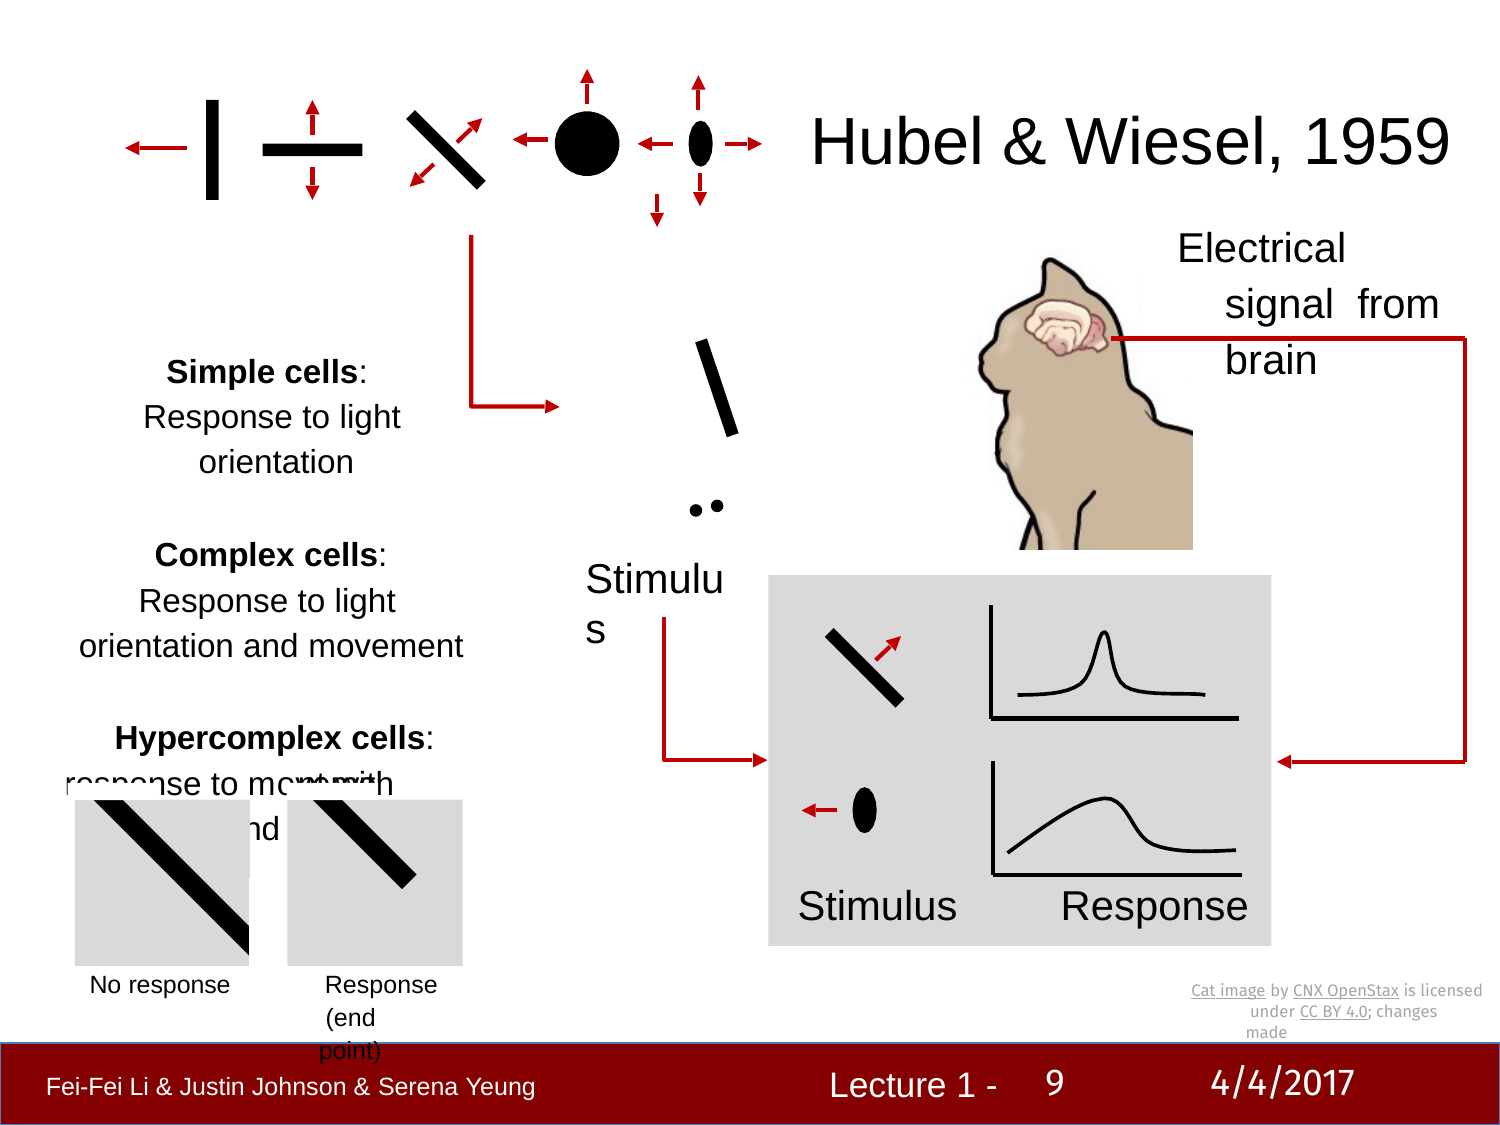

# Hubel & Wiesel, 1959

Electrical signal  from brain

Simple cells:  Response to light  orientation

Complex cells:
Response to light  orientation and movement
Stimulus

Hypercomplex cells:  nse to m	nt with
nd

respo
oveme

an e
point

Stimulus	Response

Response  (end point)
No response
Cat image by CNX OpenStax is licensed  under CC BY 4.0; changes made
9
4/4/2017
Lecture 1 -
Fei-Fei Li & Justin Johnson & Serena Yeung